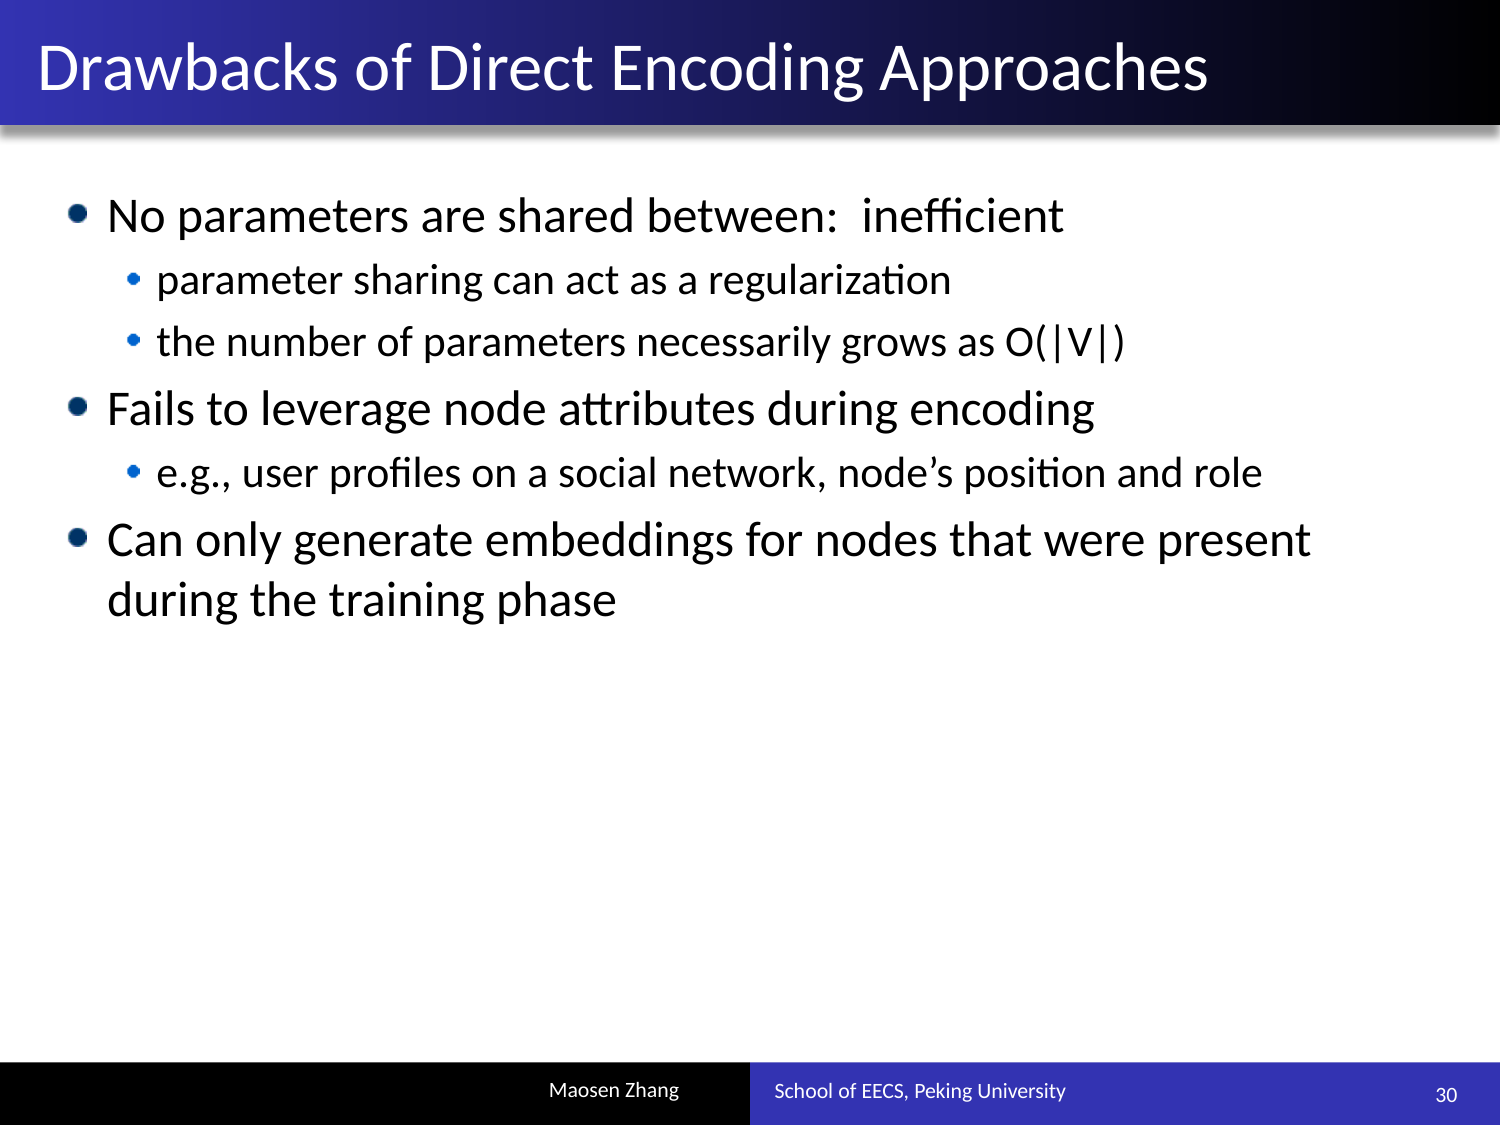

# Drawbacks of Direct Encoding Approaches
No parameters are shared between:  inefficient
parameter sharing can act as a regularization
the number of parameters necessarily grows as O(|V|)
Fails to leverage node attributes during encoding
e.g., user profiles on a social network, node’s position and role
Can only generate embeddings for nodes that were present during the training phase